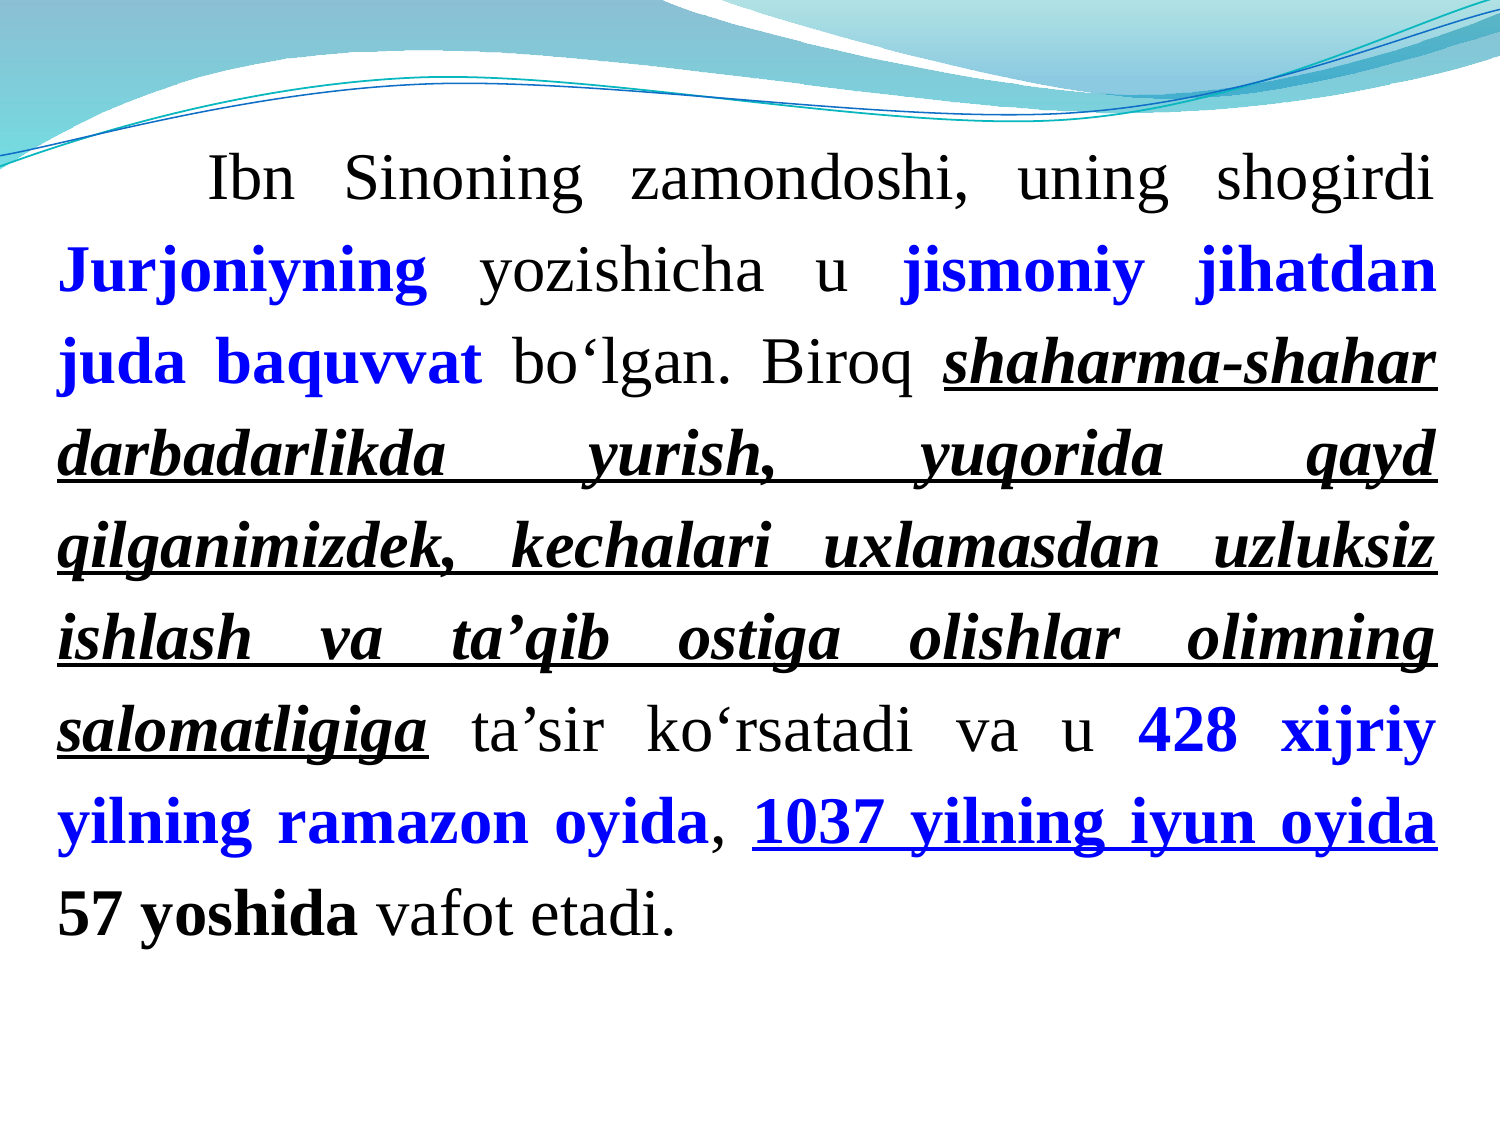

Ibn Sinoning zamondoshi, uning shogirdi Jurjoniyning yozishicha u jismoniy jihatdan juda baquvvat bo‘lgan. Biroq shaharma-shahar darbadarlikda yurish, yuqorida qayd qilganimizdek, kechalari uxlamasdan uzluksiz ishlash va ta’qib ostiga olishlar olimning salomatligiga ta’sir ko‘rsatadi va u 428 xijriy yilning ramazon oyida, 1037 yilning iyun oyida 57 yoshida vafot etadi.